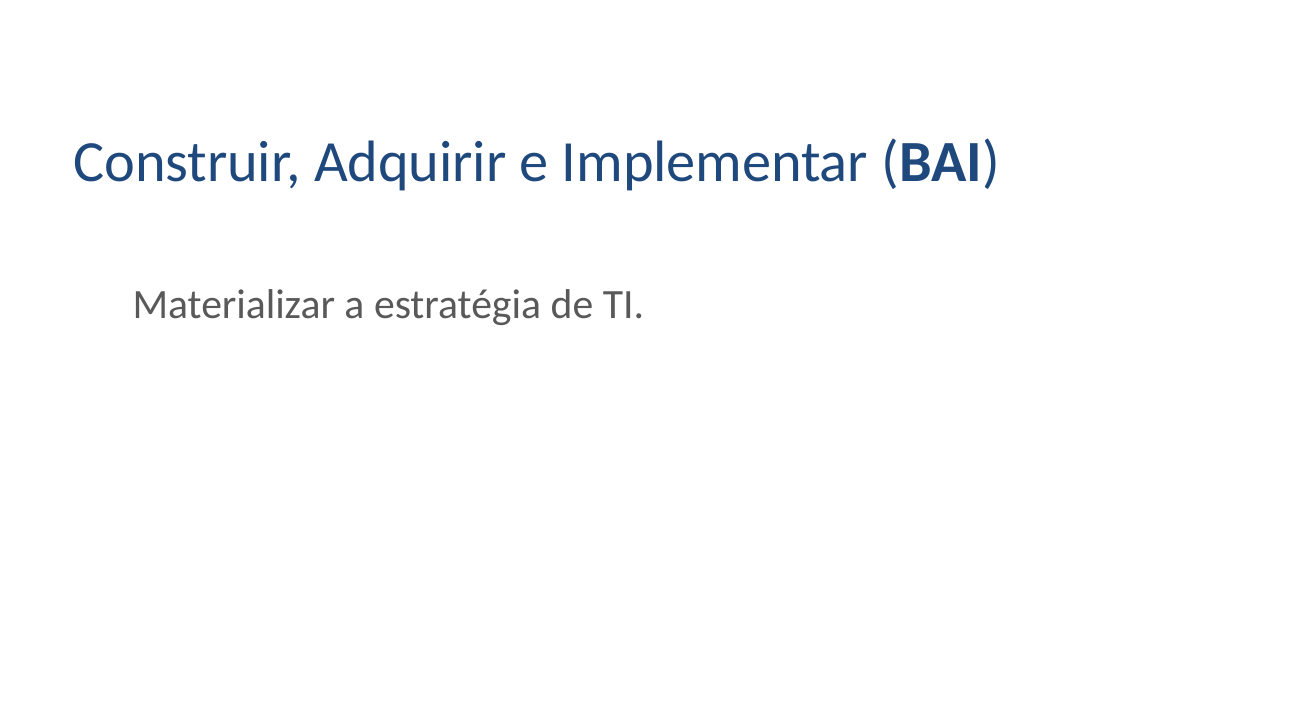

Construir, Adquirir e Implementar (BAI)
Materializar a estratégia de TI.